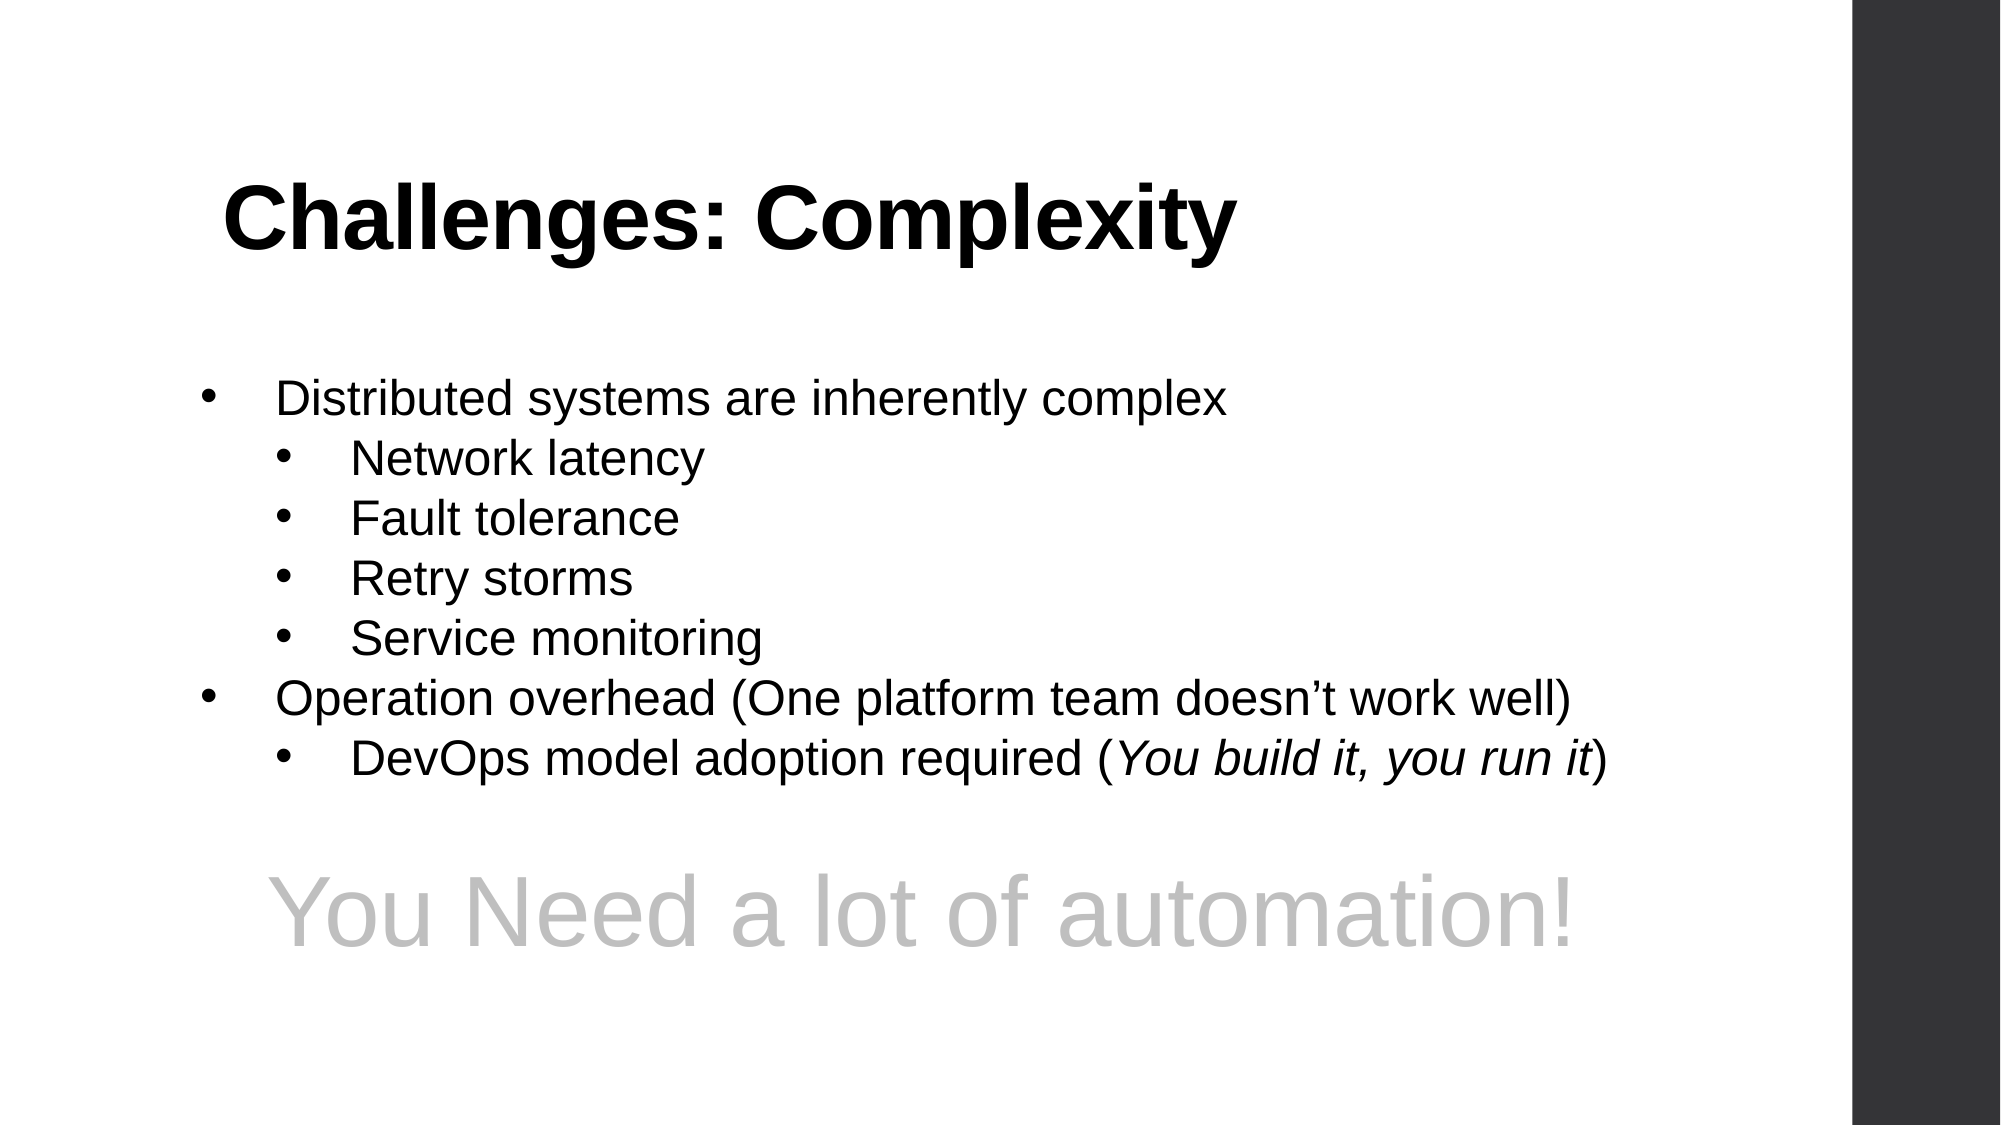

# Challenges: Complexity
Distributed systems are inherently complex
Network latency
Fault tolerance
Retry storms
Service monitoring
Operation overhead (One platform team doesn’t work well)
DevOps model adoption required (You build it, you run it)
You Need a lot of automation!